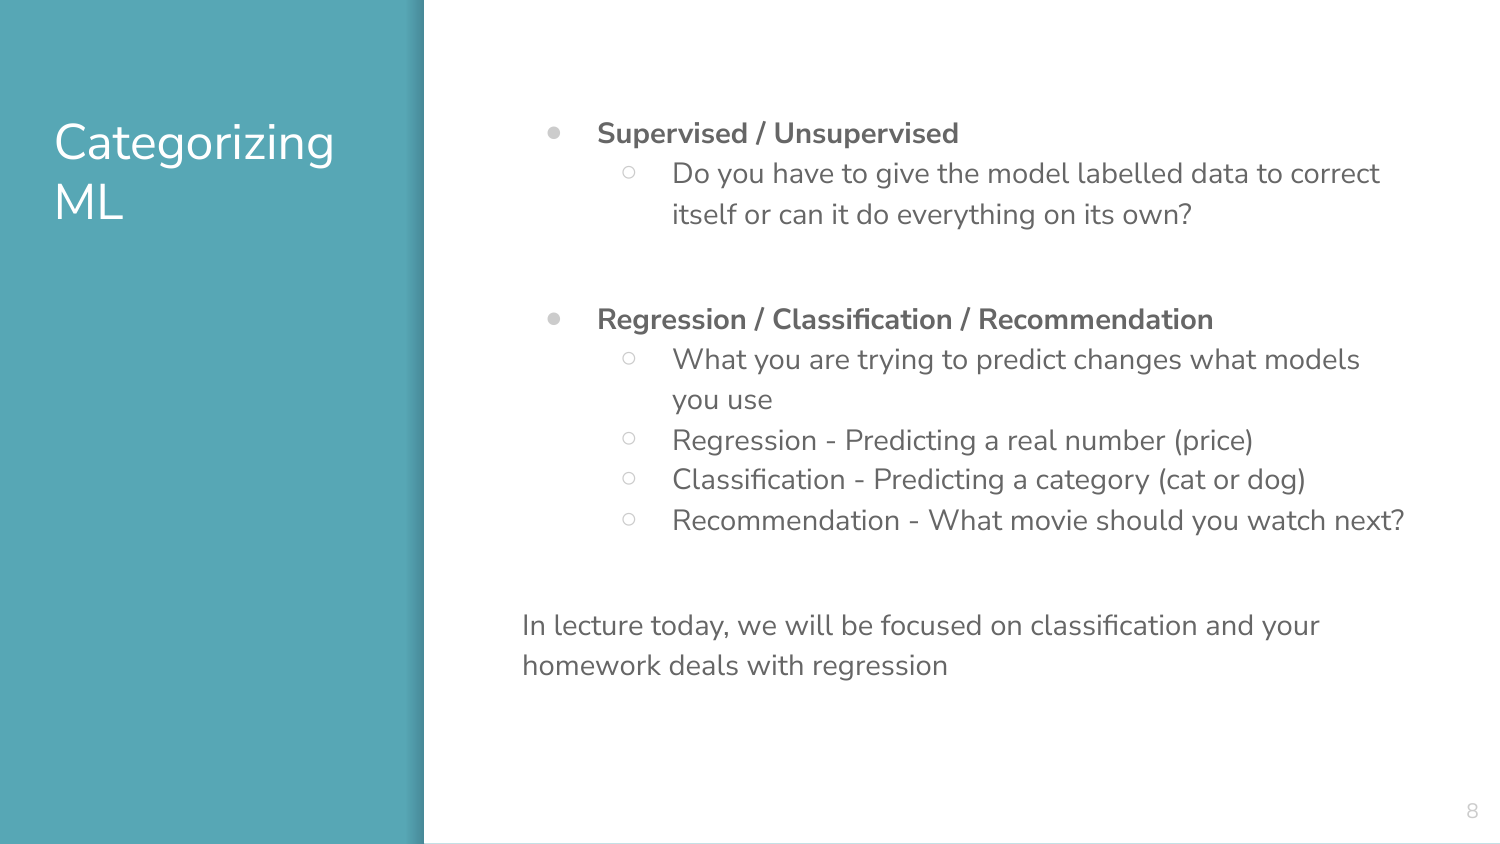

# Categorizing ML
Supervised / Unsupervised
Do you have to give the model labelled data to correct itself or can it do everything on its own?

Regression / Classification / Recommendation
What you are trying to predict changes what models you use
Regression - Predicting a real number (price)
Classification - Predicting a category (cat or dog)
Recommendation - What movie should you watch next?

In lecture today, we will be focused on classification and your homework deals with regression

8